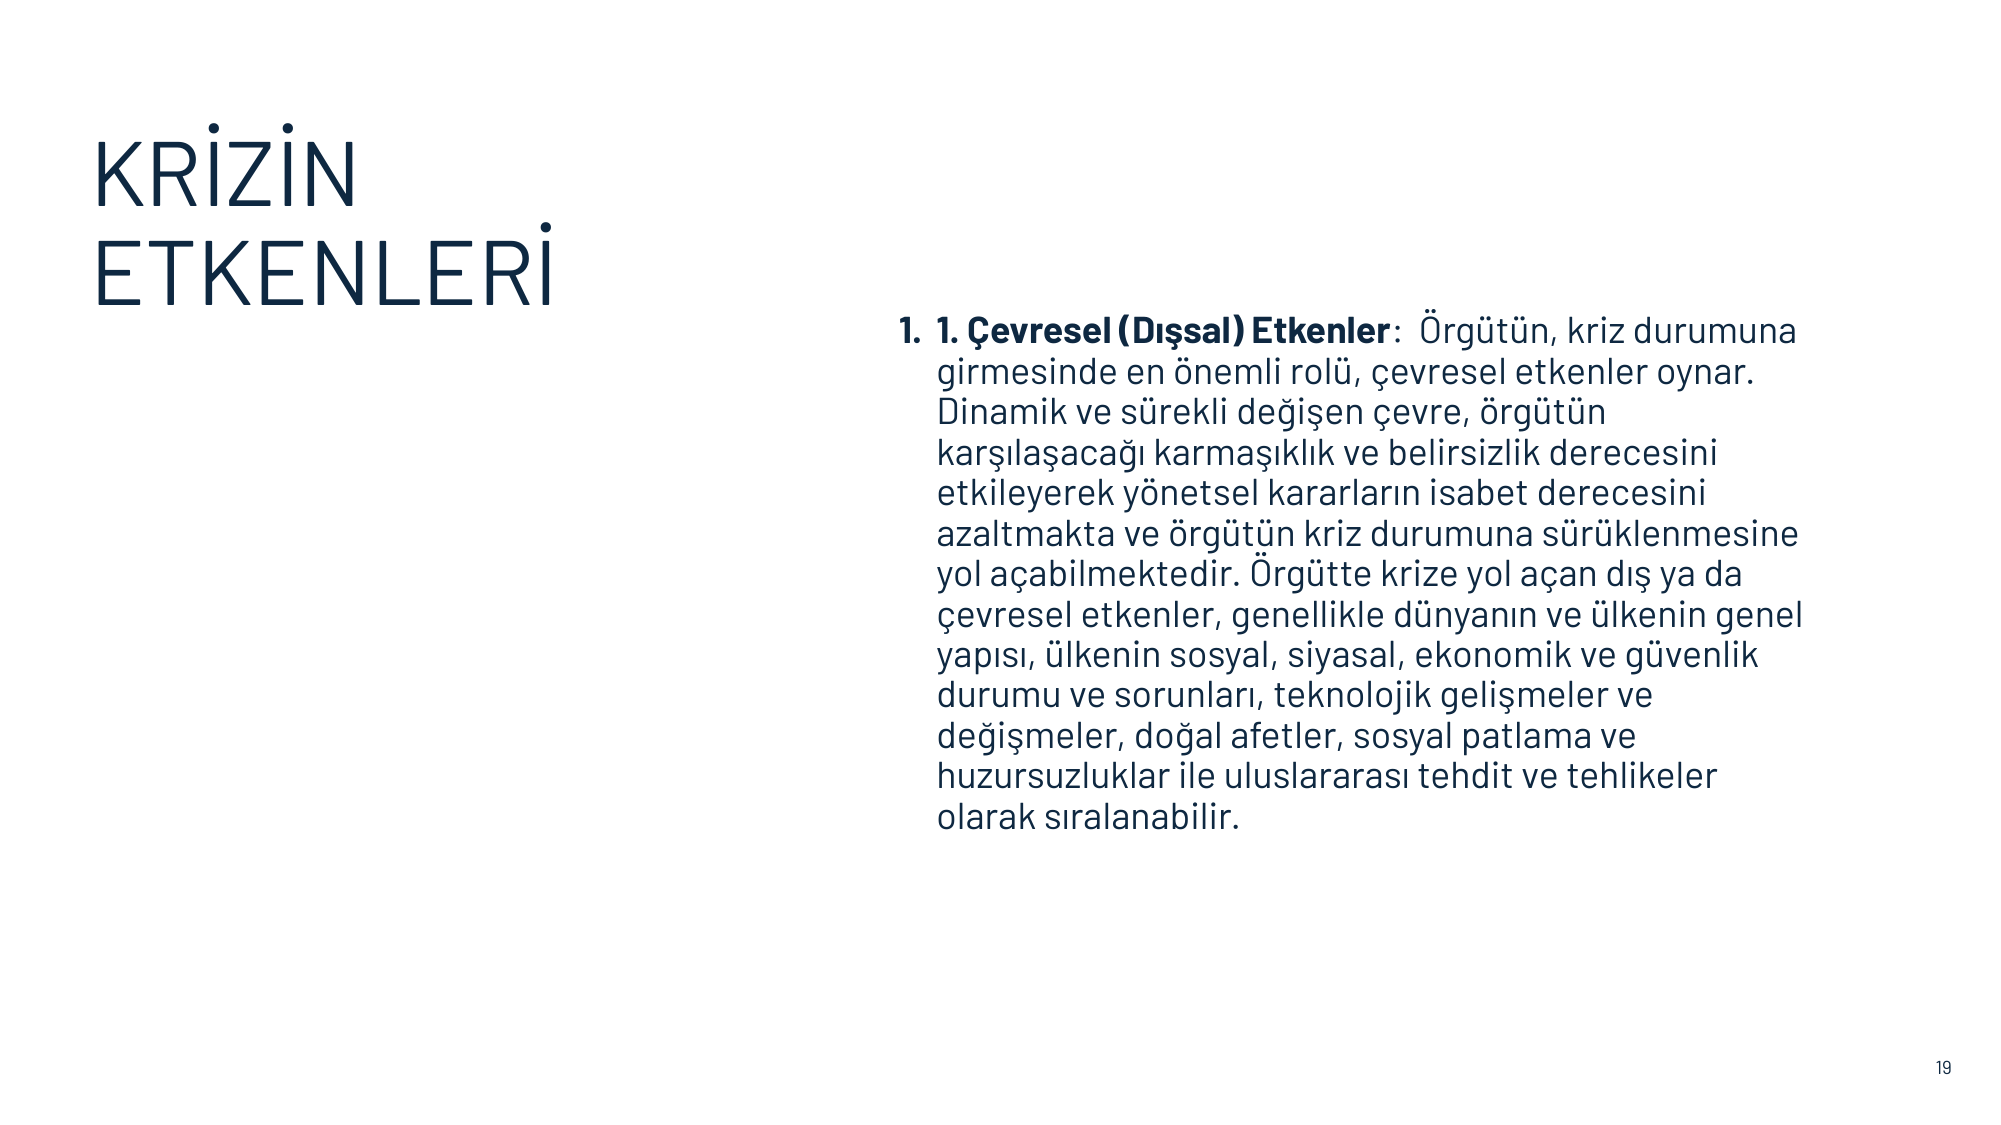

KRİZİN ETKENLERİ
1. Çevresel (Dışsal) Etkenler:  Örgütün, kriz durumuna girmesinde en önemli rolü, çevresel etkenler oynar. Dinamik ve sürekli değişen çevre, örgütün karşılaşacağı karmaşıklık ve belirsizlik derecesini etkileyerek yönetsel kararların isabet derecesini azaltmakta ve örgütün kriz durumuna sürüklenmesine yol açabilmektedir. Örgütte krize yol açan dış ya da çevresel etkenler, genellikle dünyanın ve ülkenin genel yapısı, ülkenin sosyal, siyasal, ekonomik ve güvenlik durumu ve sorunları, teknolojik gelişmeler ve değişmeler, doğal afetler, sosyal patlama ve huzursuzluklar ile uluslararası tehdit ve tehlikeler olarak sıralanabilir.
19